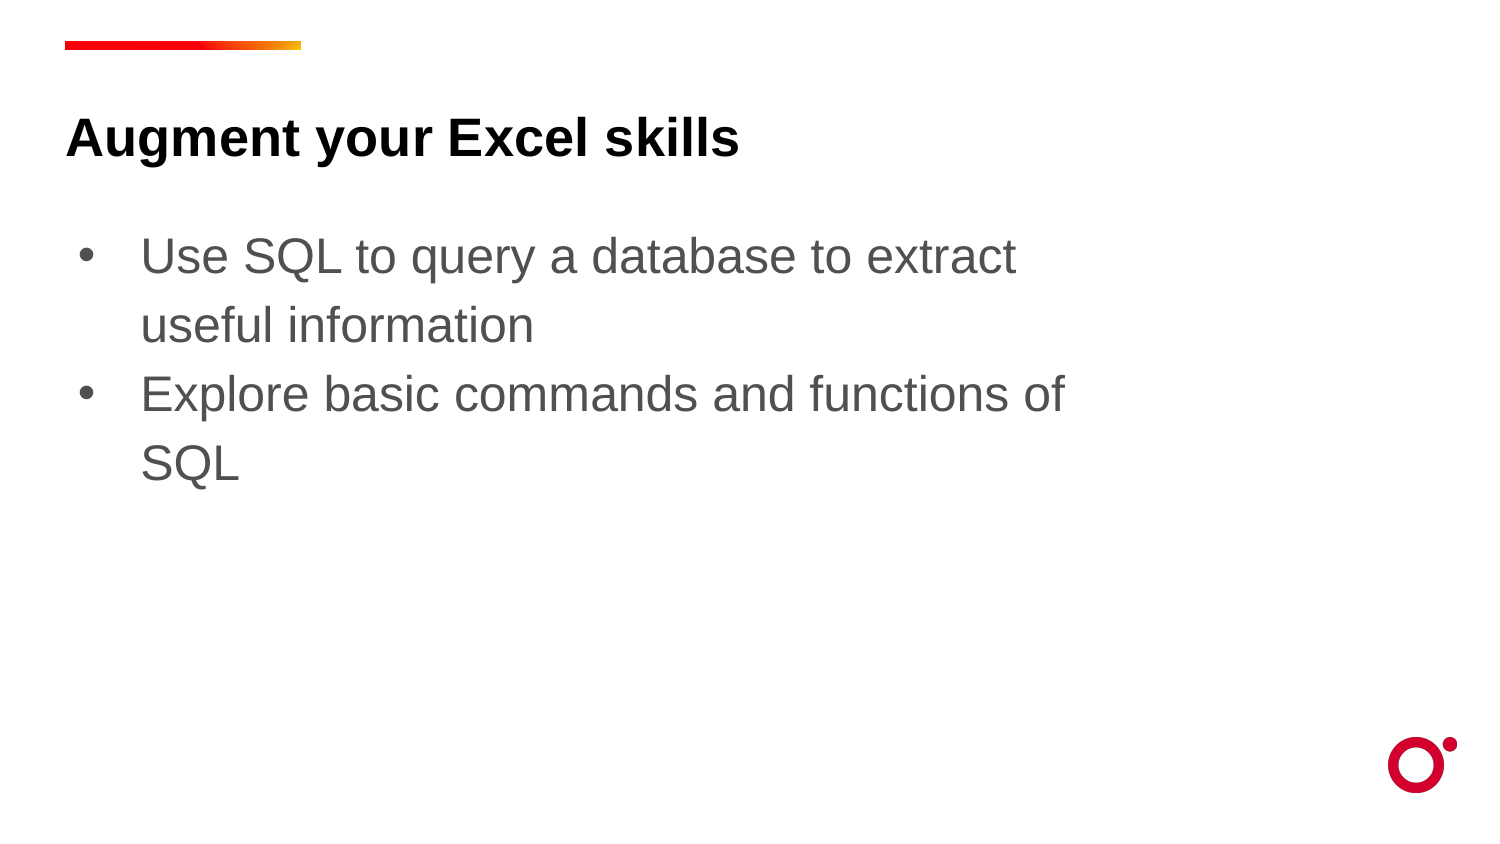

Augment your Excel skills
Use SQL to query a database to extract useful information
Explore basic commands and functions of SQL